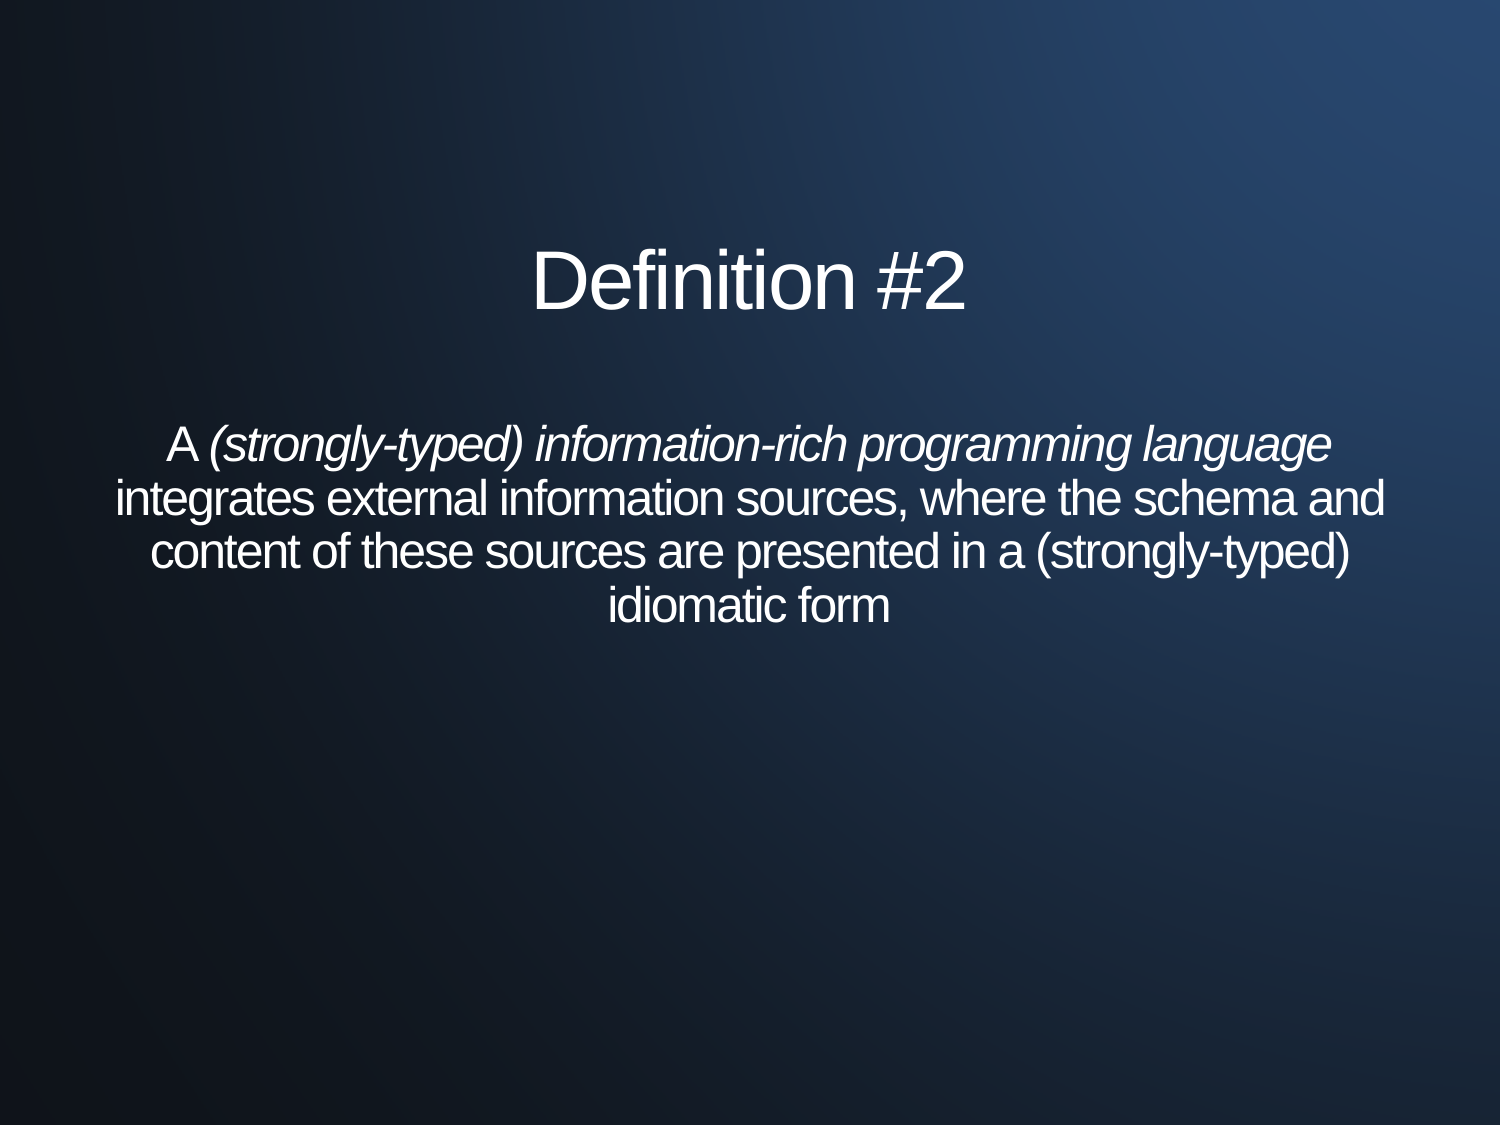

# Definition #2 A (strongly-typed) information-rich programming language integrates external information sources, where the schema and content of these sources are presented in a (strongly-typed) idiomatic form